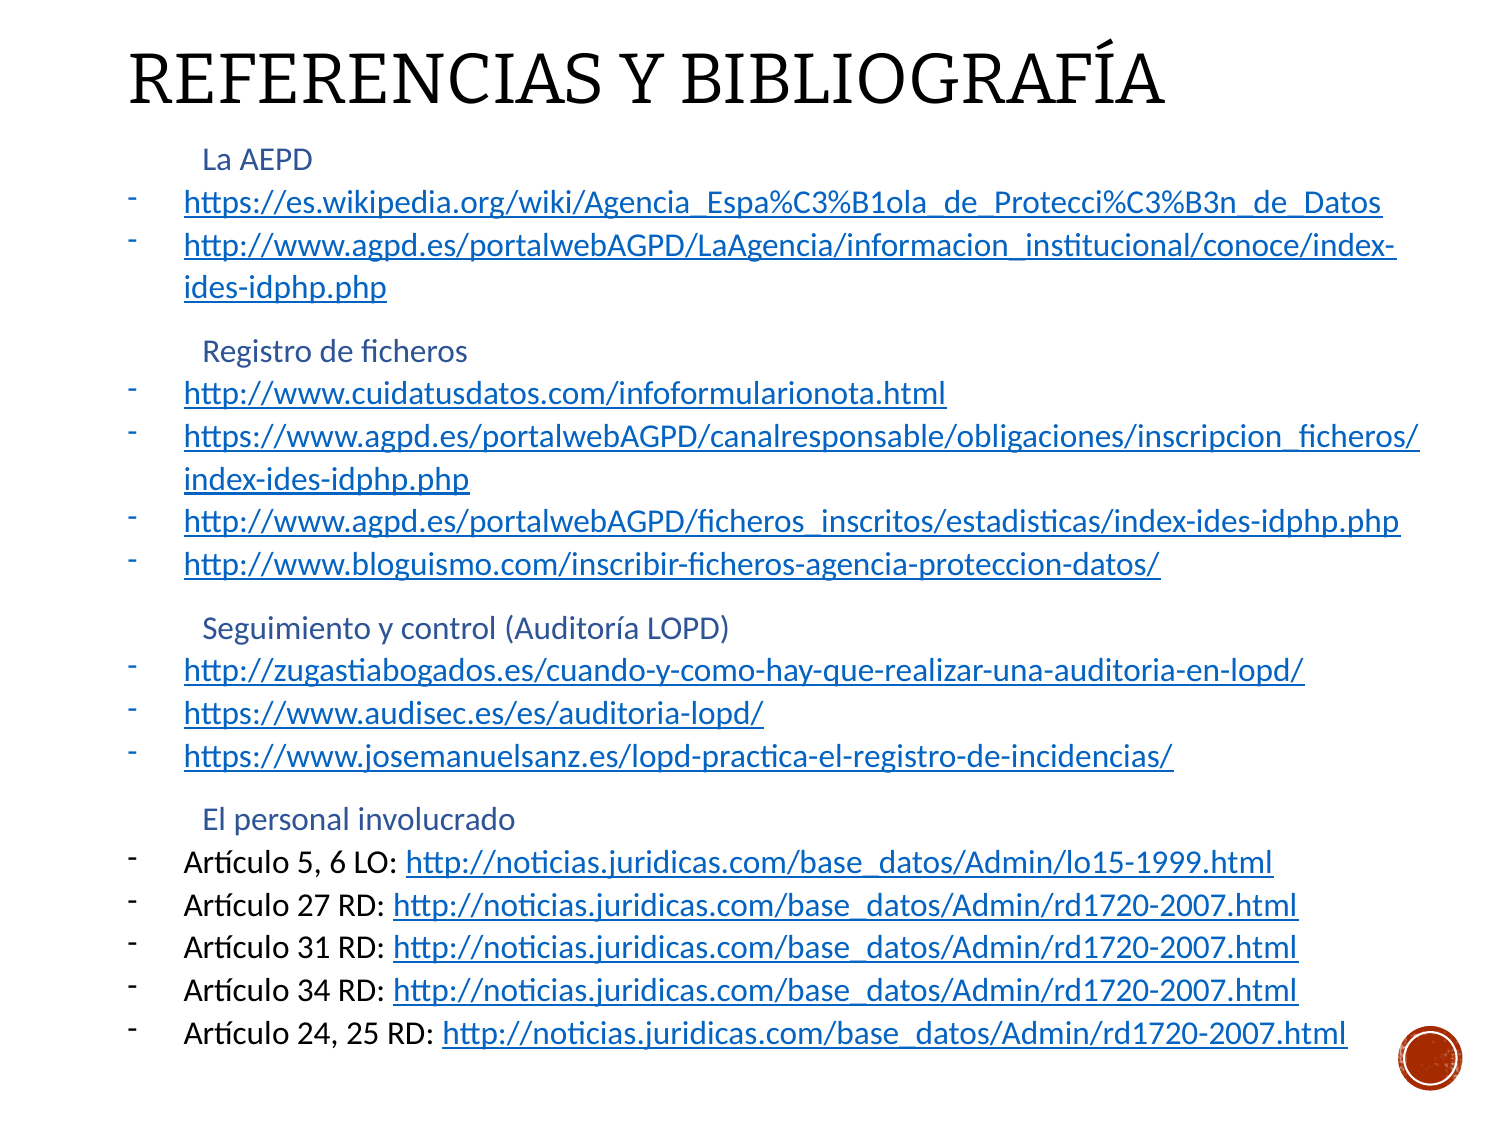

# Referencias y bibliografía
La AEPD
https://es.wikipedia.org/wiki/Agencia_Espa%C3%B1ola_de_Protecci%C3%B3n_de_Datos
http://www.agpd.es/portalwebAGPD/LaAgencia/informacion_institucional/conoce/index-ides-idphp.php
Registro de ficheros
http://www.cuidatusdatos.com/infoformularionota.html
https://www.agpd.es/portalwebAGPD/canalresponsable/obligaciones/inscripcion_ficheros/index-ides-idphp.php
http://www.agpd.es/portalwebAGPD/ficheros_inscritos/estadisticas/index-ides-idphp.php
http://www.bloguismo.com/inscribir-ficheros-agencia-proteccion-datos/
Seguimiento y control (Auditoría LOPD)
http://zugastiabogados.es/cuando-y-como-hay-que-realizar-una-auditoria-en-lopd/
https://www.audisec.es/es/auditoria-lopd/
https://www.josemanuelsanz.es/lopd-practica-el-registro-de-incidencias/
El personal involucrado
Artículo 5, 6 LO: http://noticias.juridicas.com/base_datos/Admin/lo15-1999.html
Artículo 27 RD: http://noticias.juridicas.com/base_datos/Admin/rd1720-2007.html
Artículo 31 RD: http://noticias.juridicas.com/base_datos/Admin/rd1720-2007.html
Artículo 34 RD: http://noticias.juridicas.com/base_datos/Admin/rd1720-2007.html
Artículo 24, 25 RD: http://noticias.juridicas.com/base_datos/Admin/rd1720-2007.html